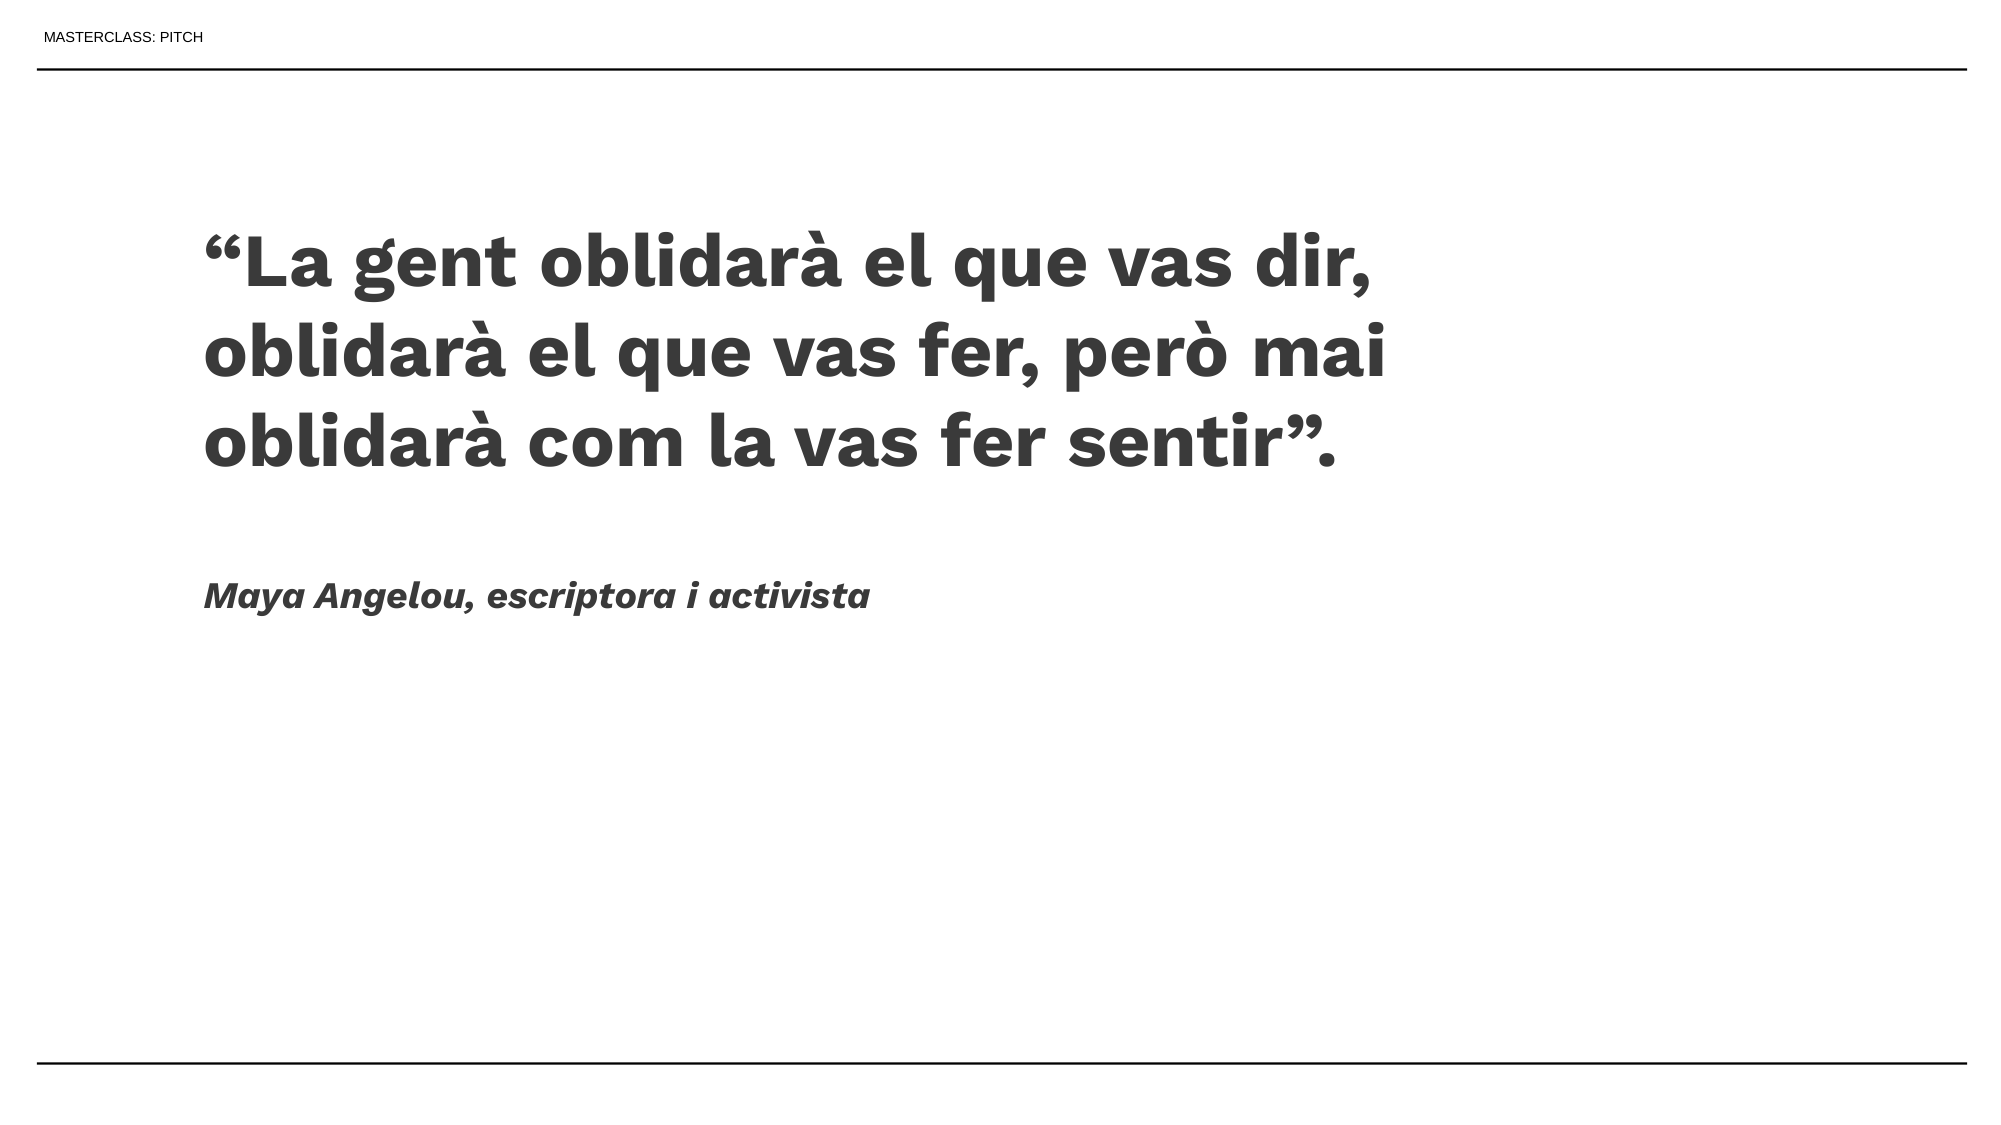

MASTERCLASS: PITCH

“La gent oblidarà el que vas dir, oblidarà el que vas fer, però mai oblidarà com la vas fer sentir”.

Maya Angelou, escriptora i activista